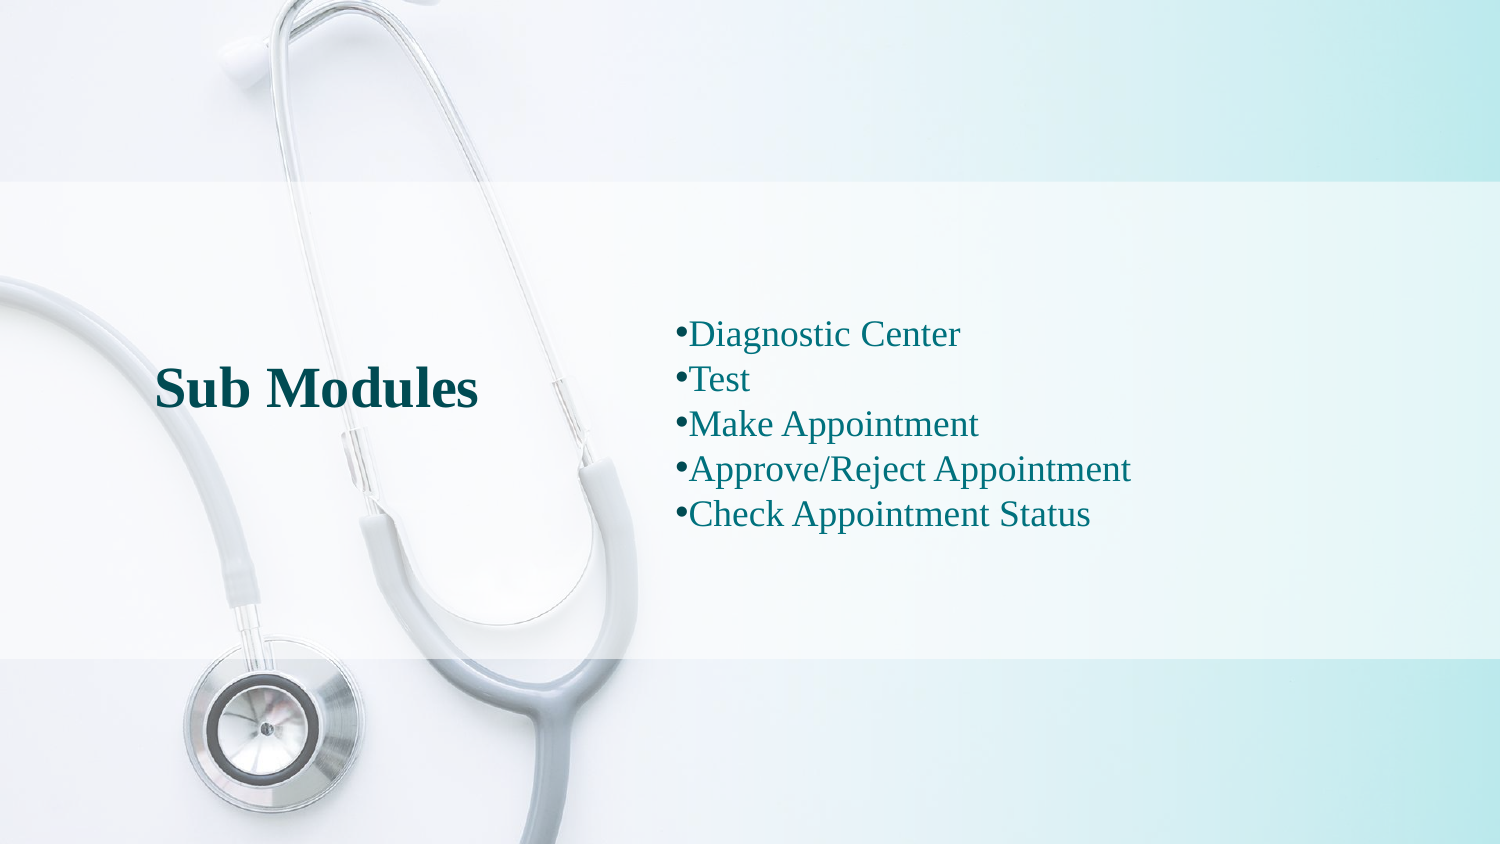

Diagnostic Center
Test
Make Appointment
Approve/Reject Appointment
Check Appointment Status
# Sub Modules